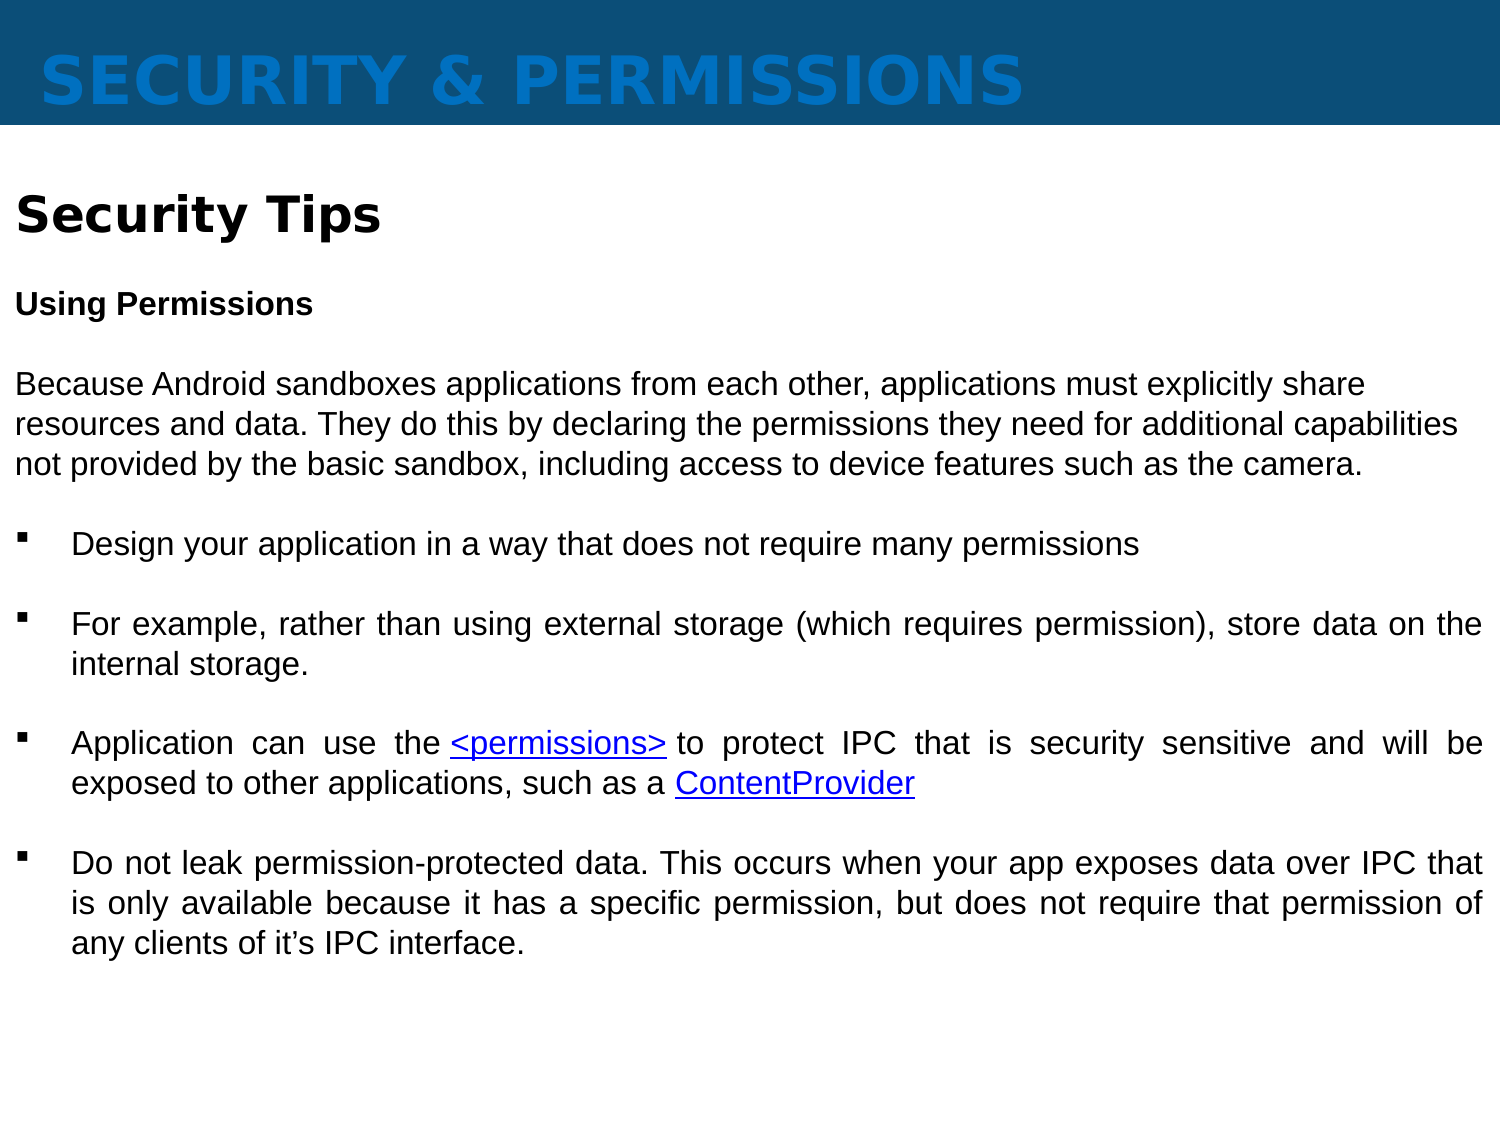

# SECURITY & PERMISSIONS
Security Tips
Using Permissions

Because Android sandboxes applications from each other, applications must explicitly share resources and data. They do this by declaring the permissions they need for additional capabilities not provided by the basic sandbox, including access to device features such as the camera.

Design your application in a way that does not require many permissions

For example, rather than using external storage (which requires permission), store data on the internal storage.

Application can use the <permissions> to protect IPC that is security sensitive and will be exposed to other applications, such as a ContentProvider

Do not leak permission-protected data. This occurs when your app exposes data over IPC that is only available because it has a specific permission, but does not require that permission of any clients of it’s IPC interface.